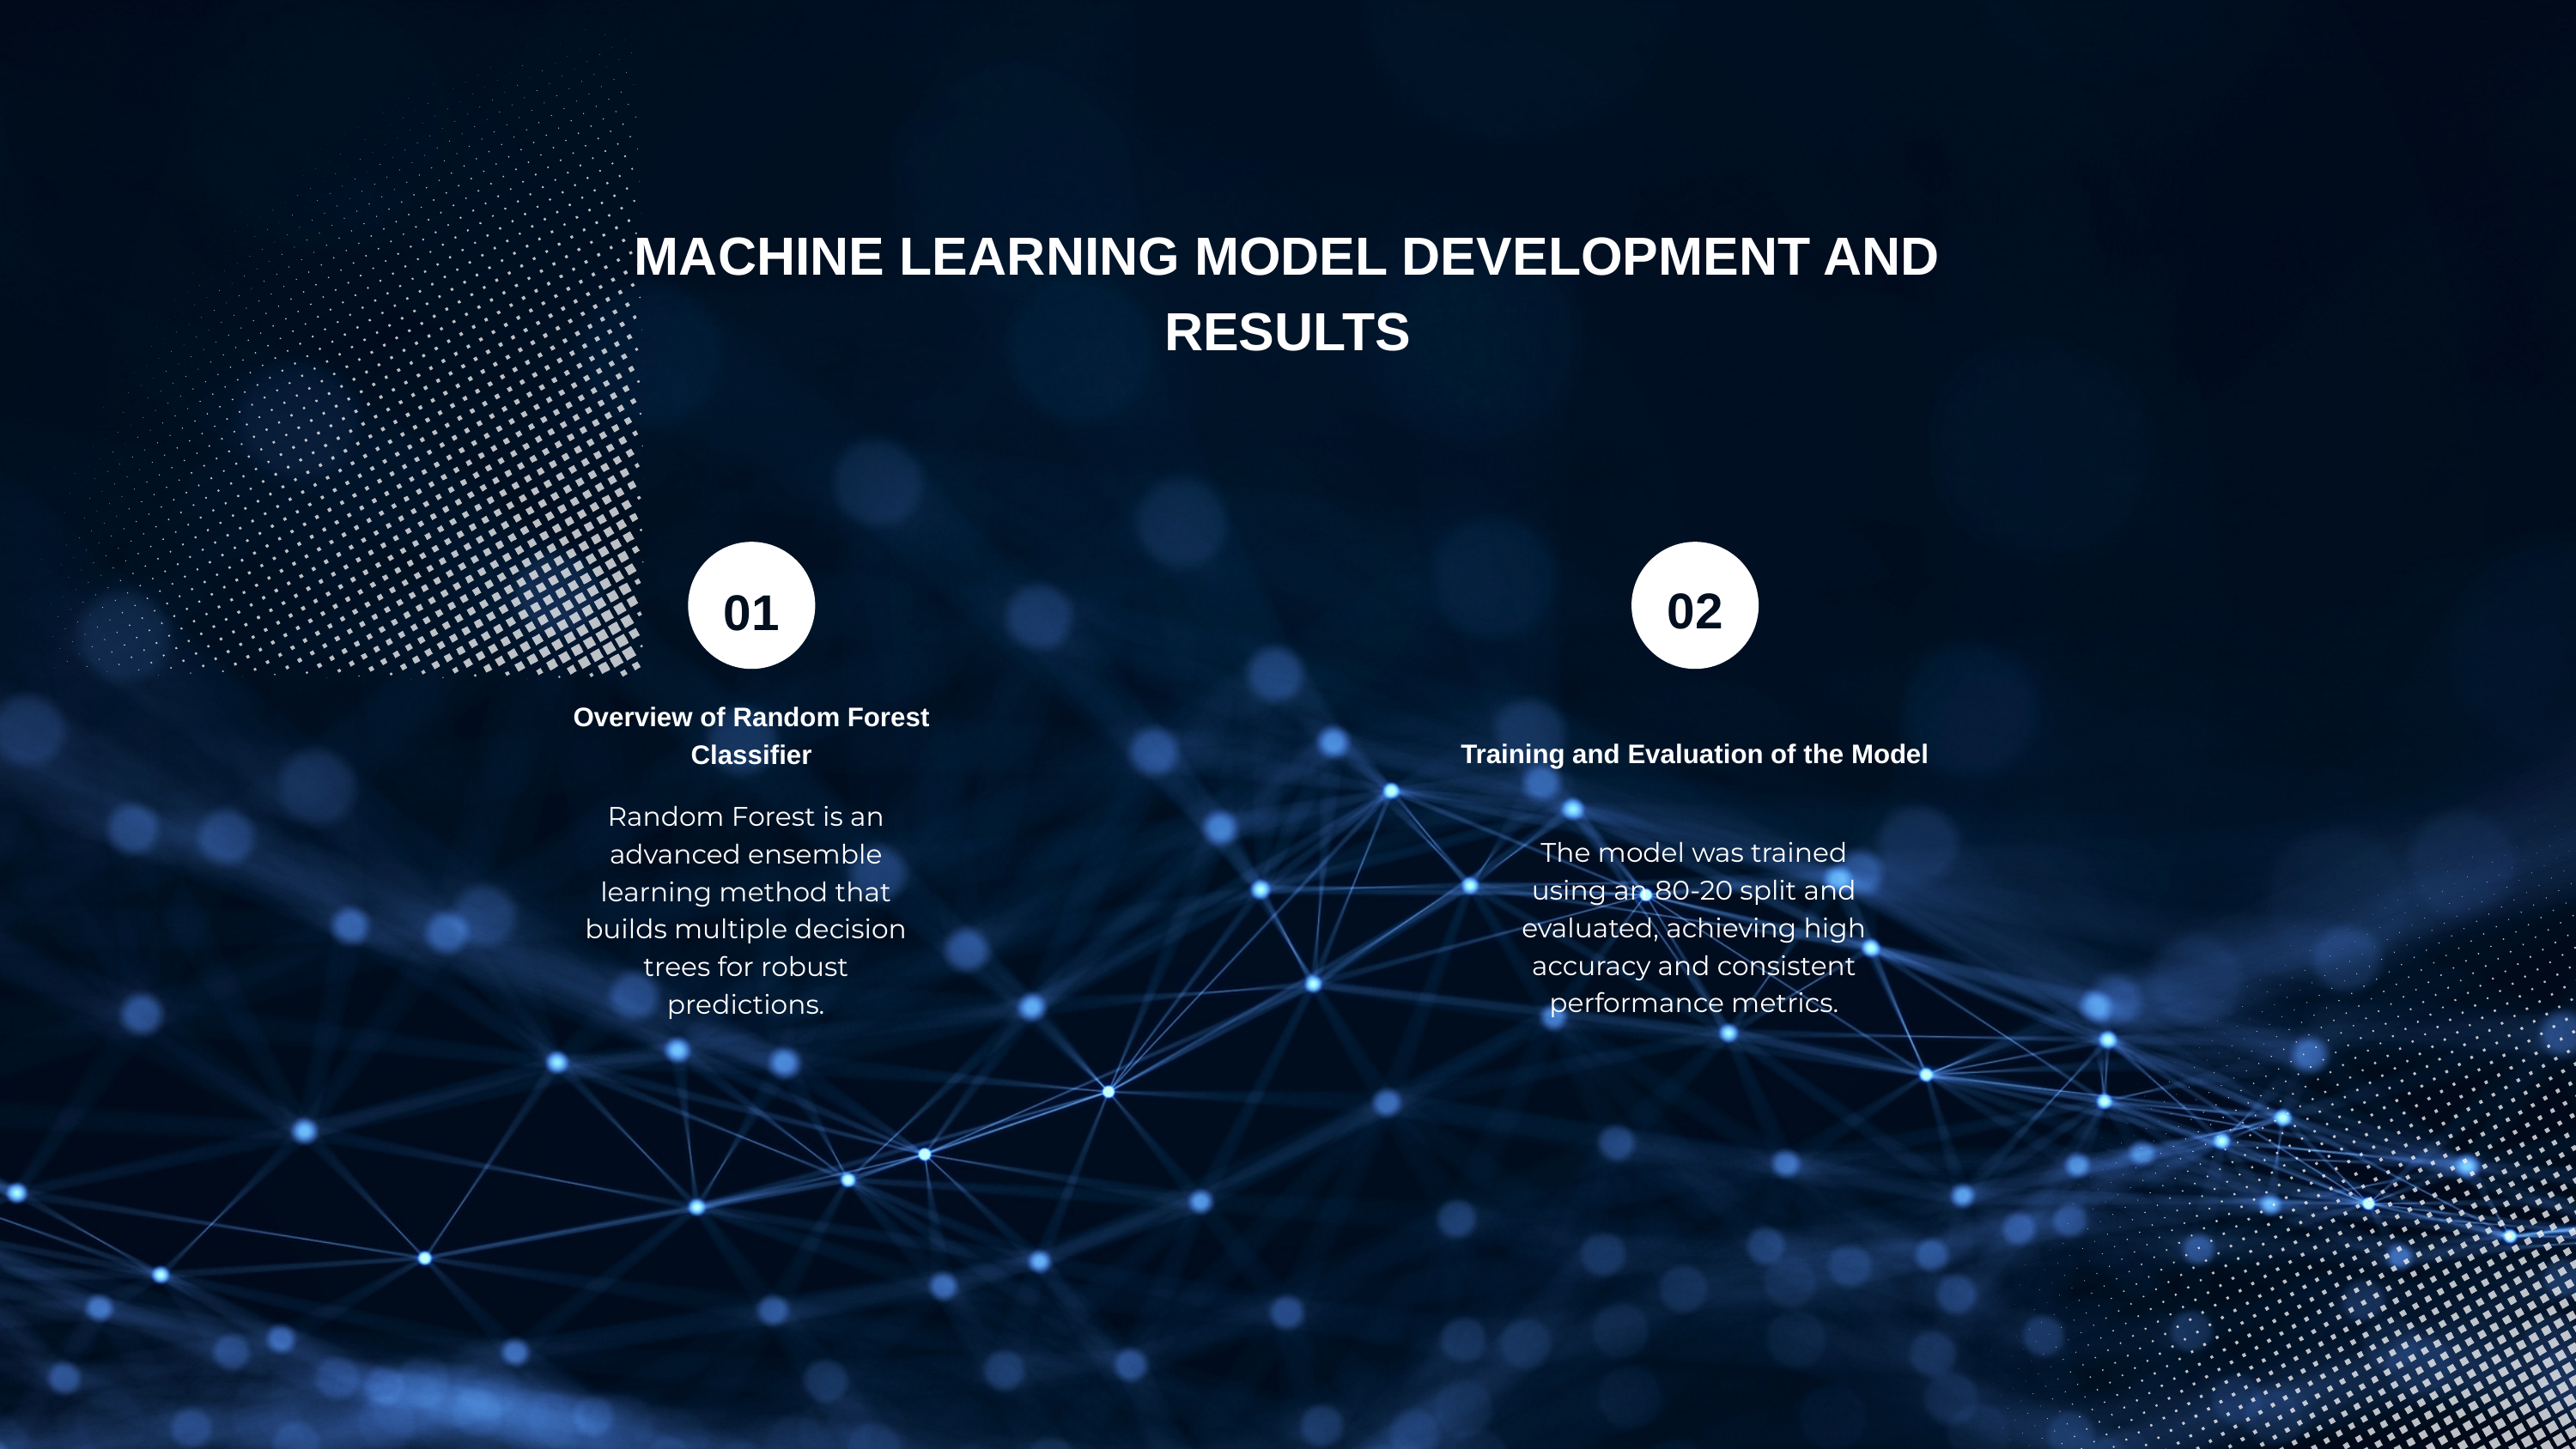

MACHINE LEARNING MODEL DEVELOPMENT AND RESULTS

01
Overview of Random Forest Classifier
Random Forest is an advanced ensemble learning method that builds multiple decision trees for robust predictions.

02
Training and Evaluation of the Model

The model was trained using an 80-20 split and evaluated, achieving high accuracy and consistent performance metrics.